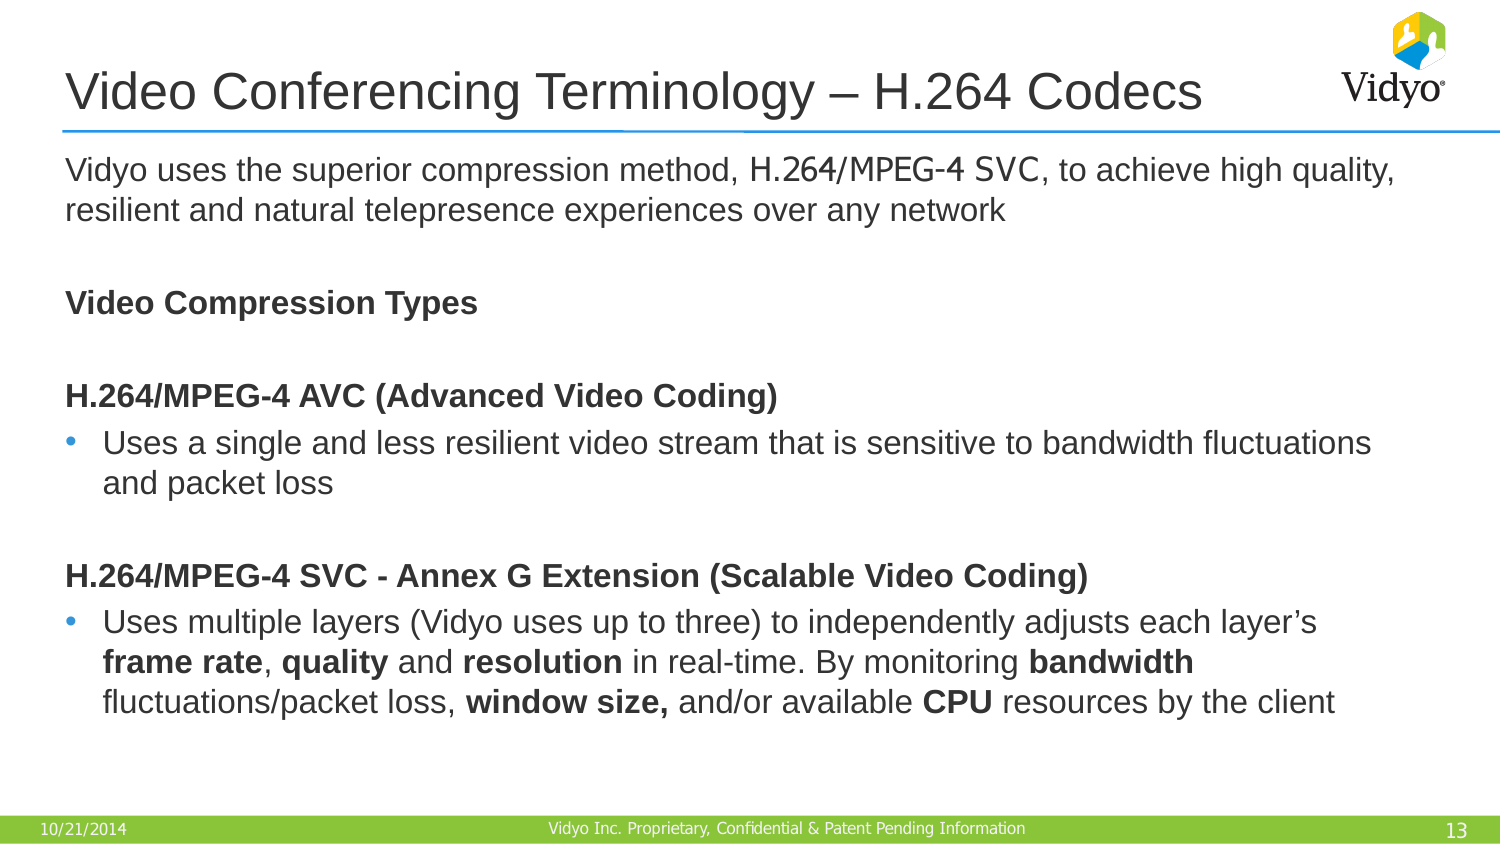

# Video Conferencing Terminology – H.264 Codecs
Vidyo uses the superior compression method, H.264/MPEG-4 SVC, to achieve high quality, resilient and natural telepresence experiences over any network

Video Compression Types

H.264/MPEG-4 AVC (Advanced Video Coding)
Uses a single and less resilient video stream that is sensitive to bandwidth fluctuations and packet loss

H.264/MPEG-4 SVC - Annex G Extension (Scalable Video Coding)
Uses multiple layers (Vidyo uses up to three) to independently adjusts each layer’s frame rate, quality and resolution in real-time. By monitoring bandwidth fluctuations/packet loss, window size, and/or available CPU resources by the client